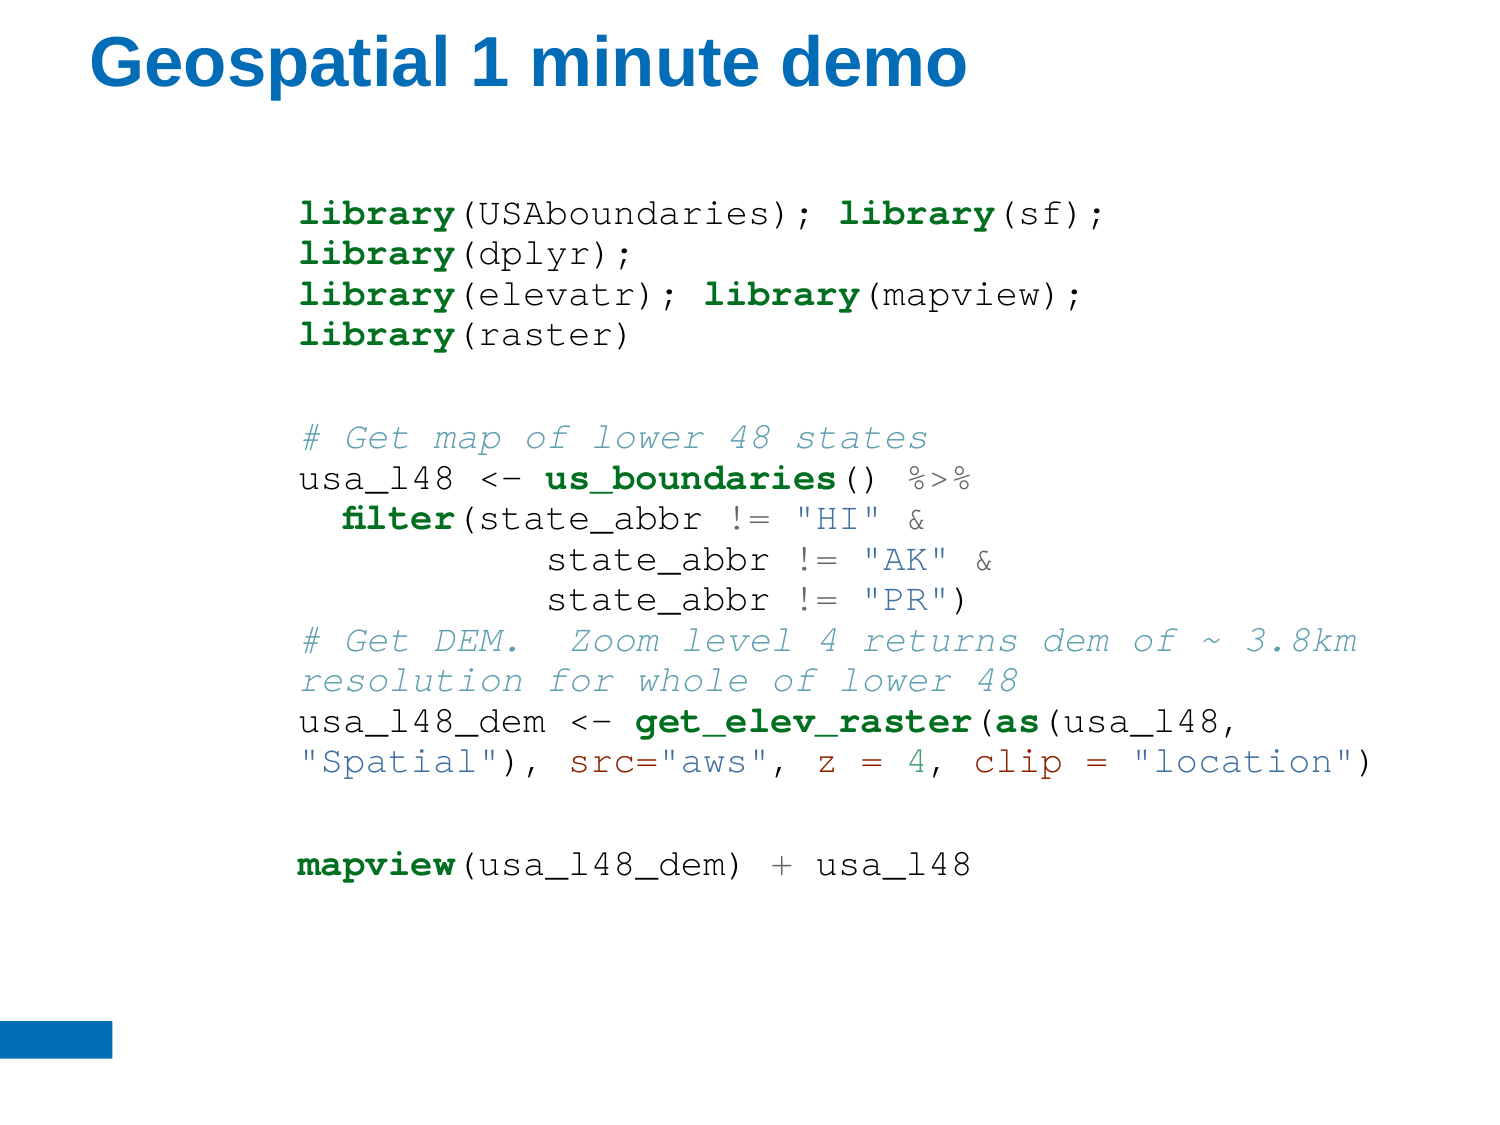

# Geospatial 1 minute demo
library(USAboundaries); library(sf); library(dplyr);
library(elevatr); library(mapview); library(raster)
# Get map of lower 48 states
usa_l48 <- us_boundaries() %>%
  filter(state_abbr != "HI" &
           state_abbr != "AK" &
           state_abbr != "PR")
# Get DEM.  Zoom level 4 returns dem of ~ 3.8km resolution for whole of lower 48
usa_l48_dem <- get_elev_raster(as(usa_l48, "Spatial"), src="aws", z = 4, clip = "location")
mapview(usa_l48_dem) + usa_l48